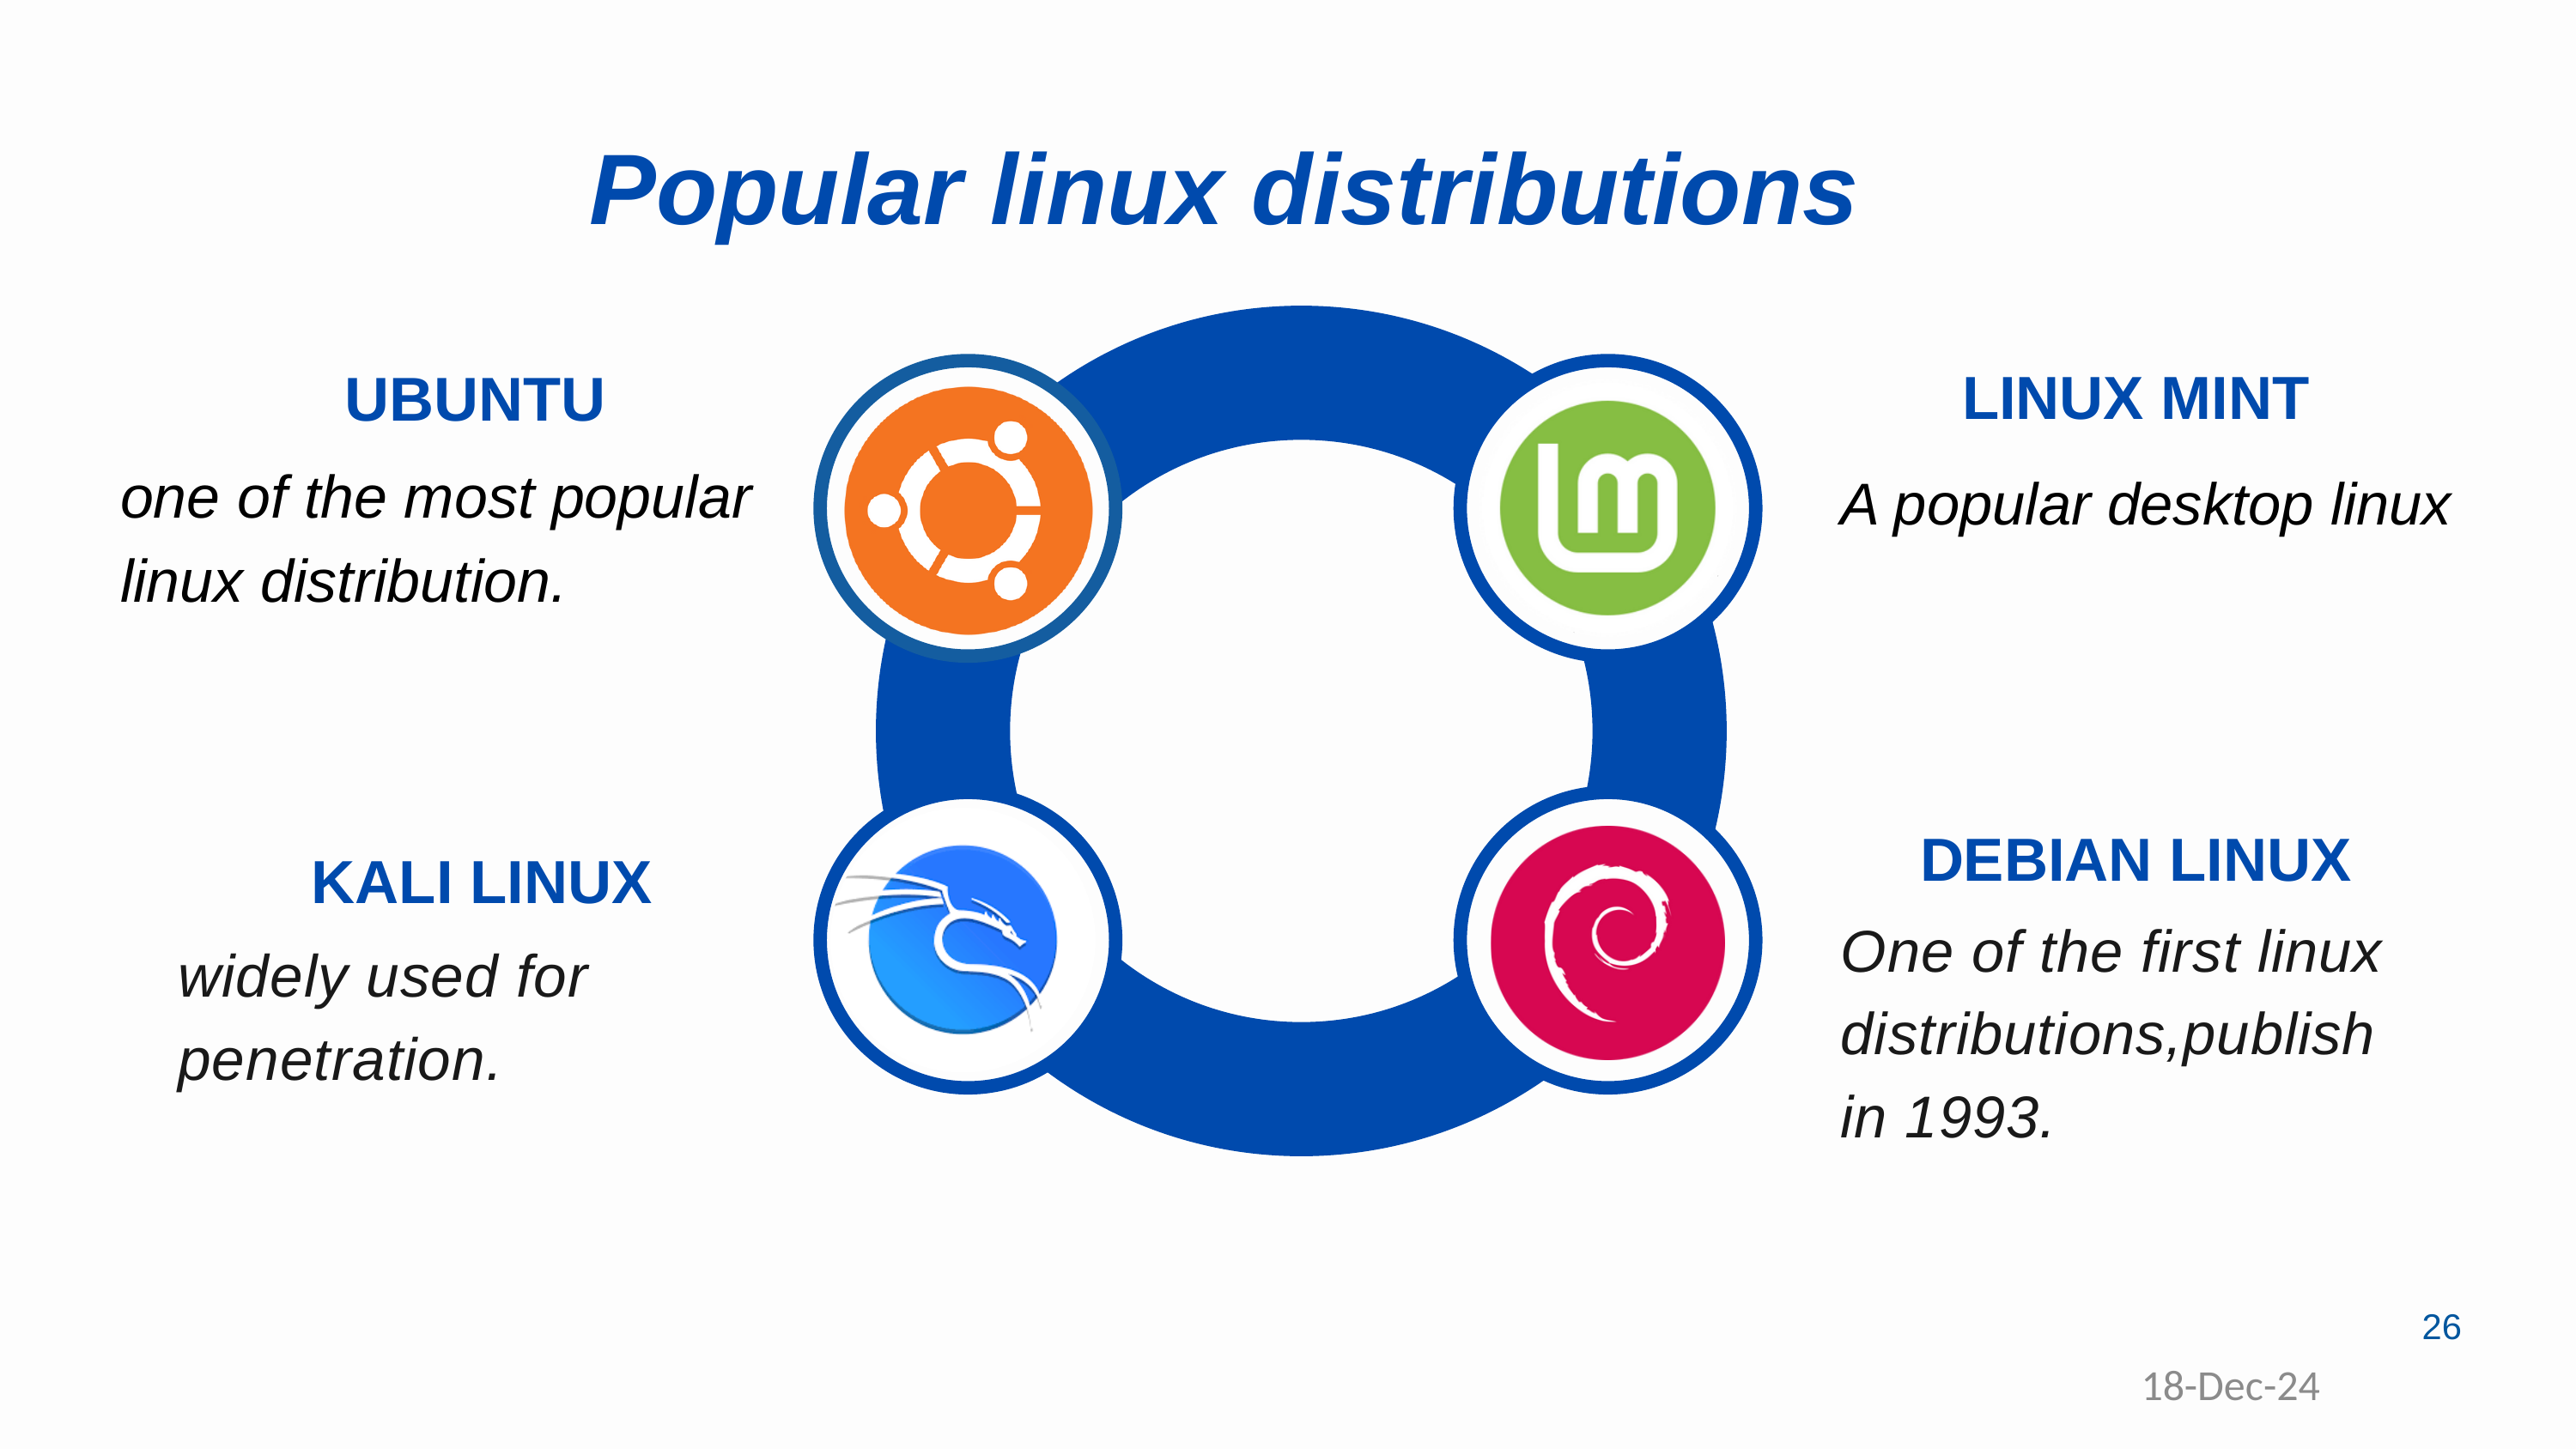

Popular linux distributions
UBUNTU
LINUX MINT

one of the most popular linux distribution.
A popular desktop linux

DEBIAN LINUX

KALI LINUX
One of the first linux distributions,publish in 1993.
widely used for penetration.
26
18-Dec-24